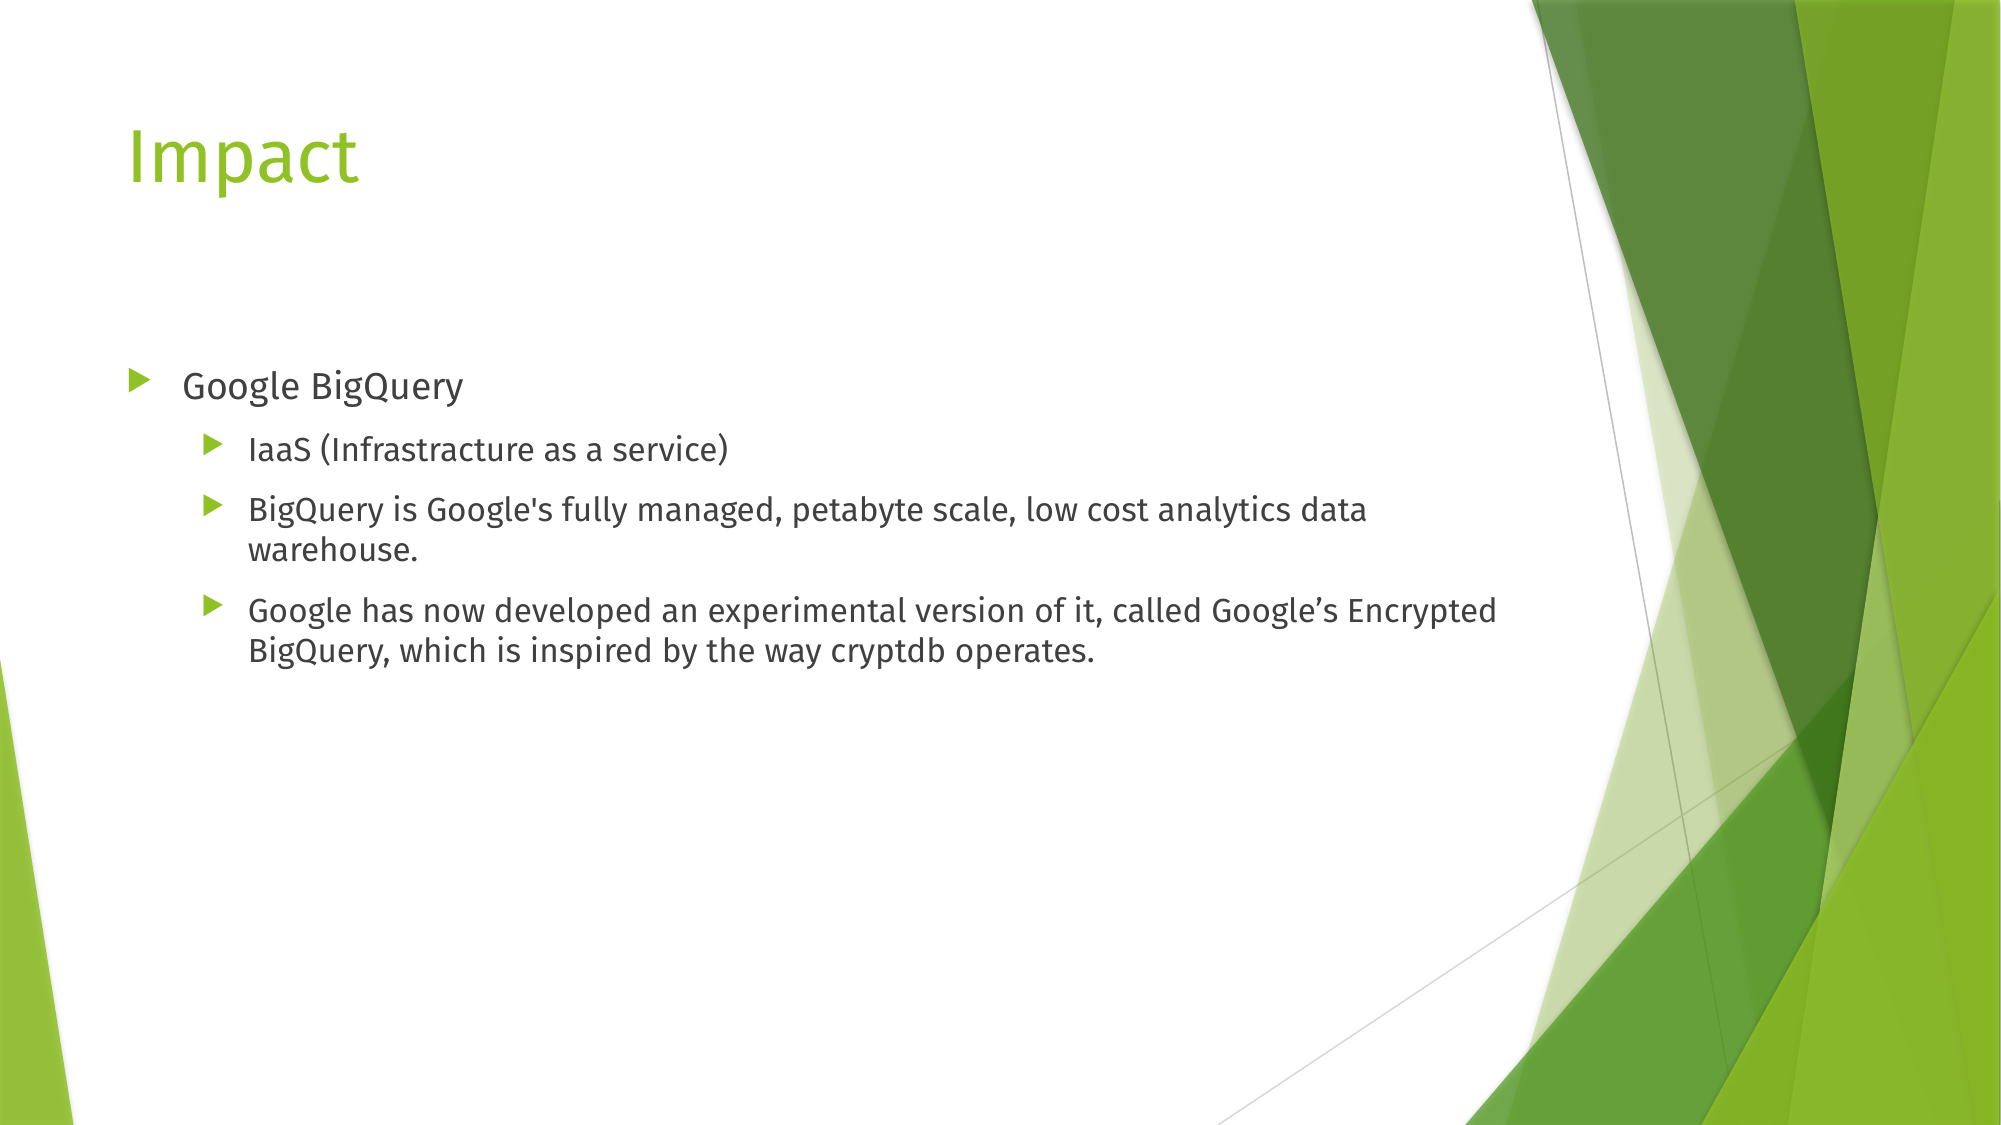

# Impact
Google BigQuery
IaaS (Infrastracture as a service)
BigQuery is Google's fully managed, petabyte scale, low cost analytics data warehouse.
Google has now developed an experimental version of it, called Google’s Encrypted BigQuery, which is inspired by the way cryptdb operates.